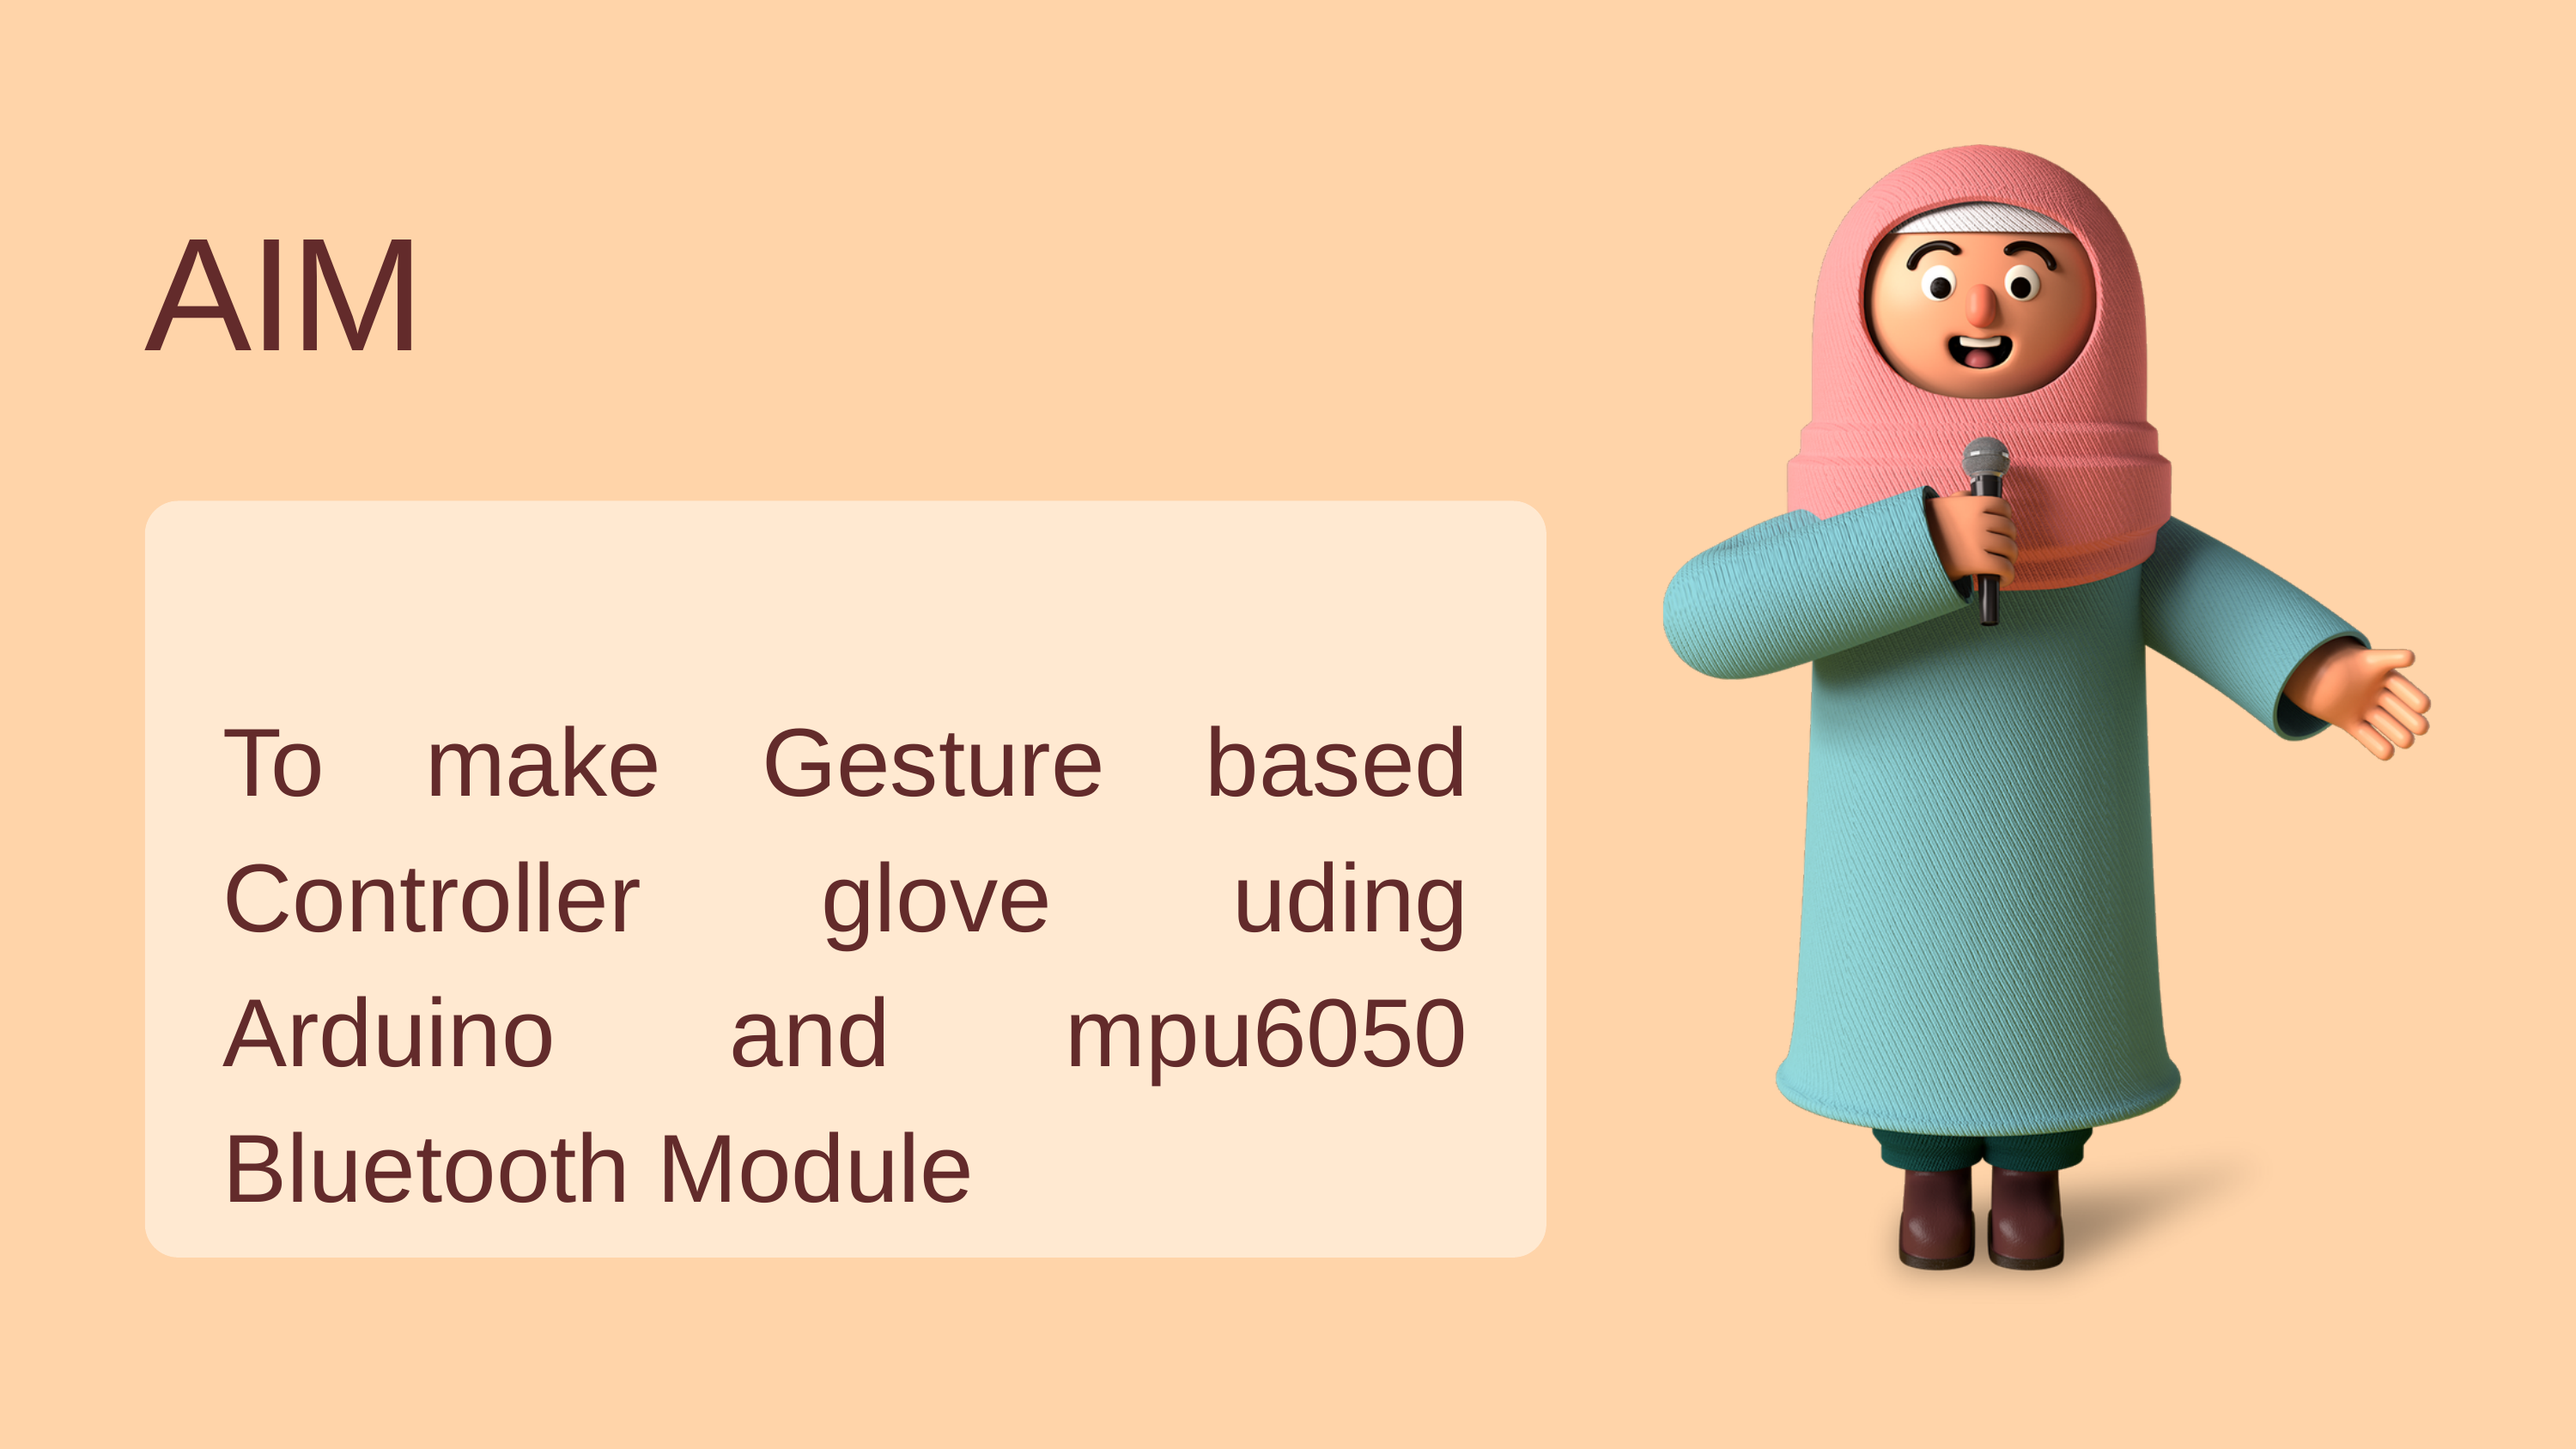

AIM

To make Gesture based Controller glove uding Arduino and mpu6050 Bluetooth Module